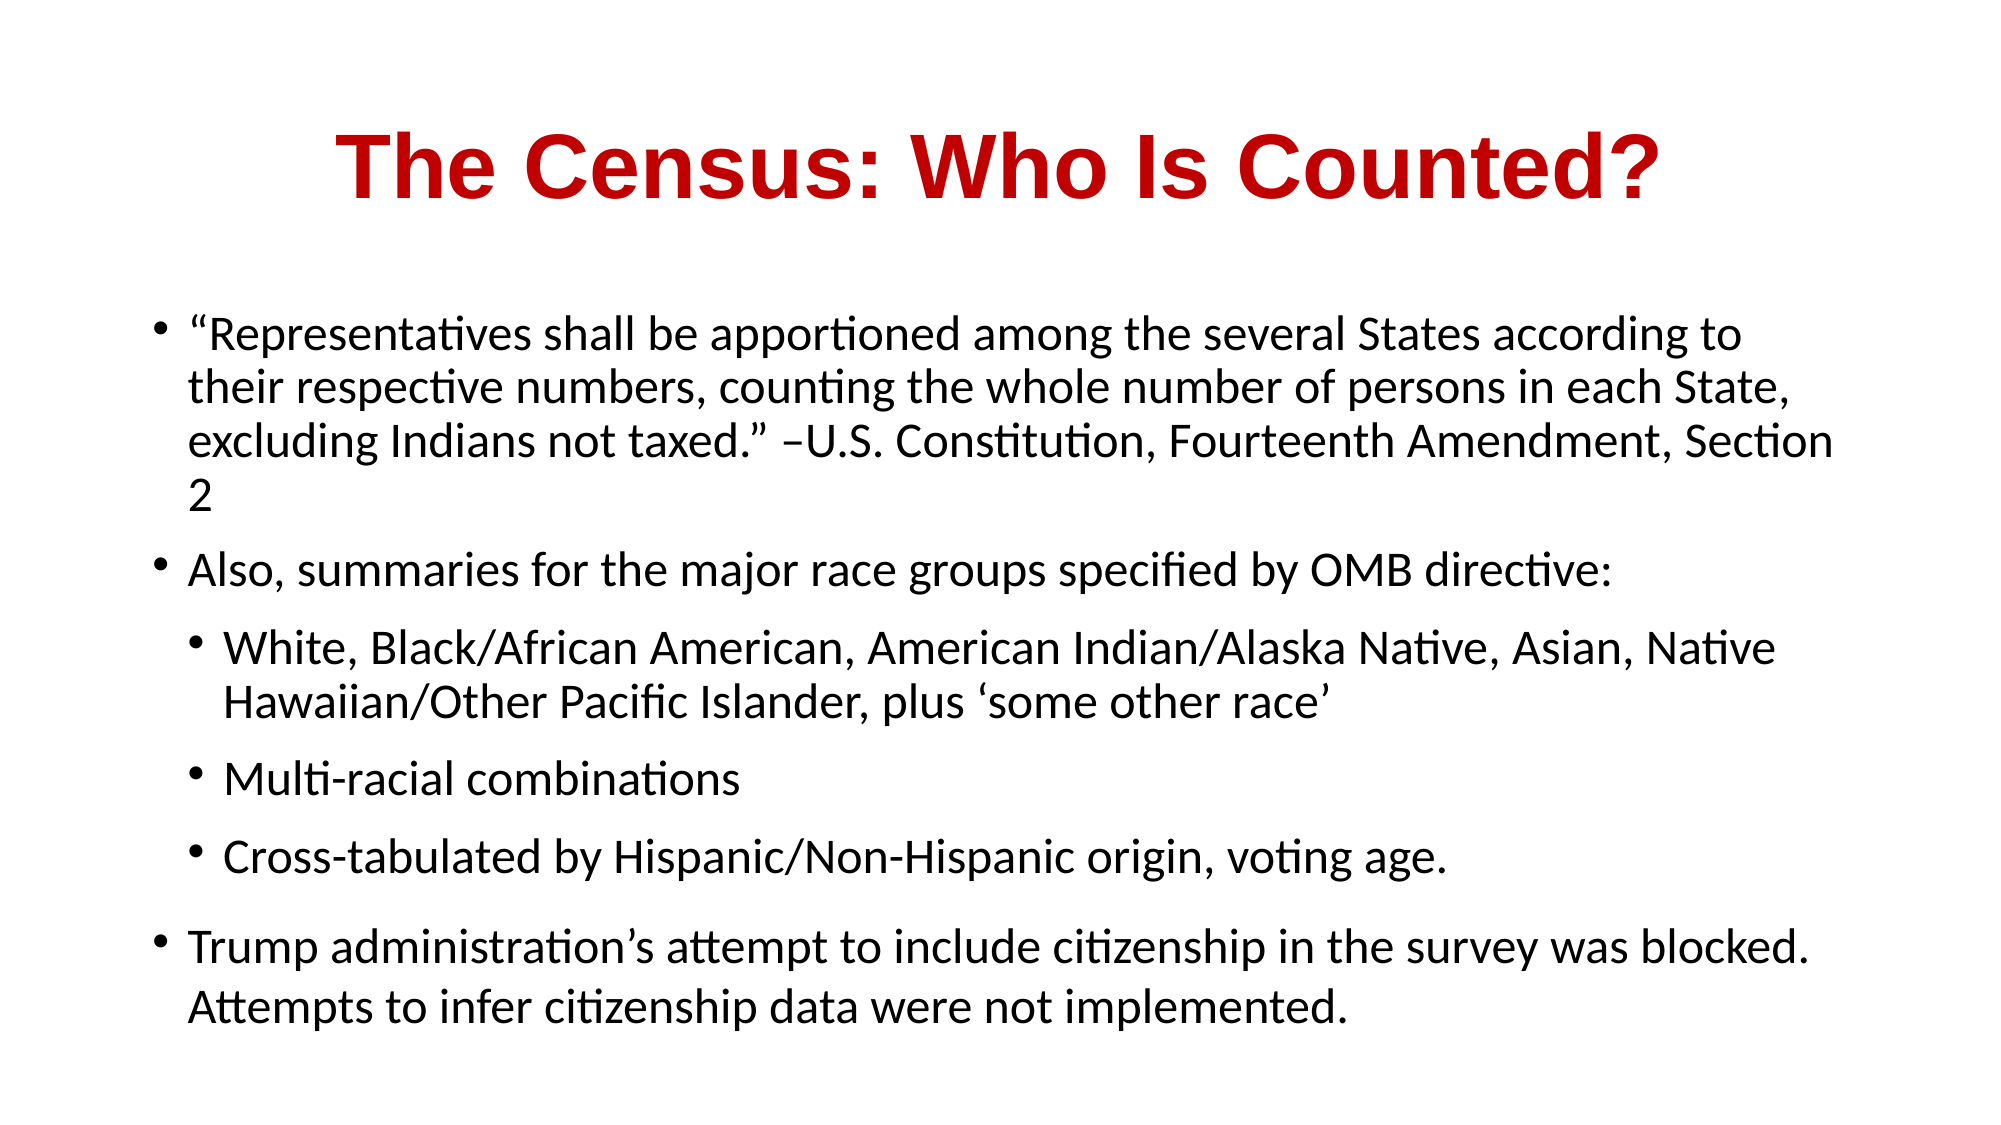

The Census: Who Is Counted?
“Representatives shall be apportioned among the several States according to their respective numbers, counting the whole number of persons in each State, excluding Indians not taxed.” –U.S. Constitution, Fourteenth Amendment, Section 2
Also, summaries for the major race groups specified by OMB directive:
White, Black/African American, American Indian/Alaska Native, Asian, Native Hawaiian/Other Pacific Islander, plus ‘some other race’
Multi-racial combinations
Cross-tabulated by Hispanic/Non-Hispanic origin, voting age.
Trump administration’s attempt to include citizenship in the survey was blocked. Attempts to infer citizenship data were not implemented.